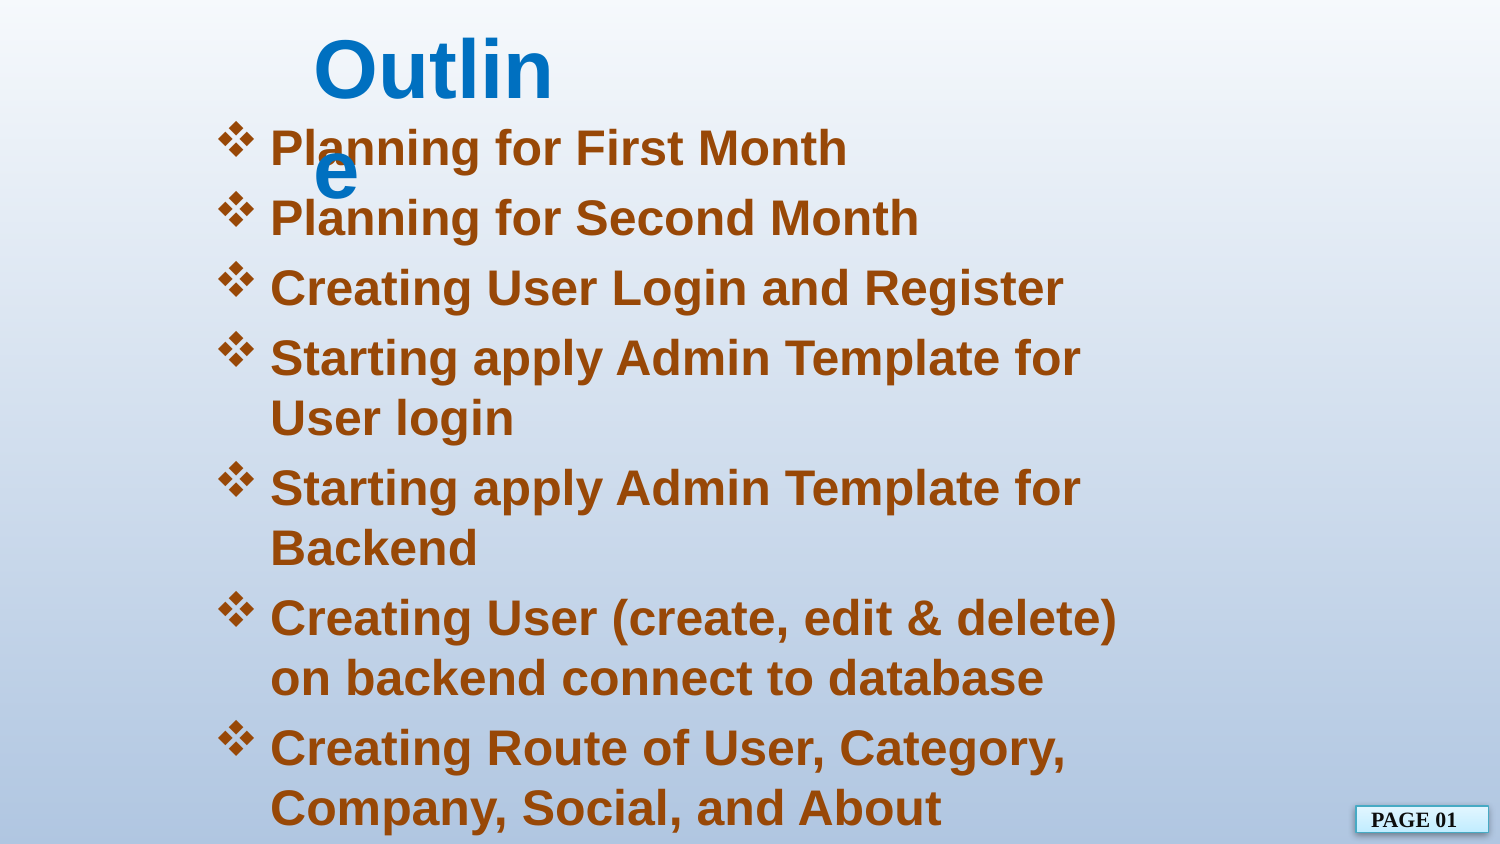

Outline
Planning for First Month
Planning for Second Month
Creating User Login and Register
Starting apply Admin Template for User login
Starting apply Admin Template for Backend
Creating User (create, edit & delete) on backend connect to database
Creating Route of User, Category, Company, Social, and About
Creating Alert Message

PAGE 01